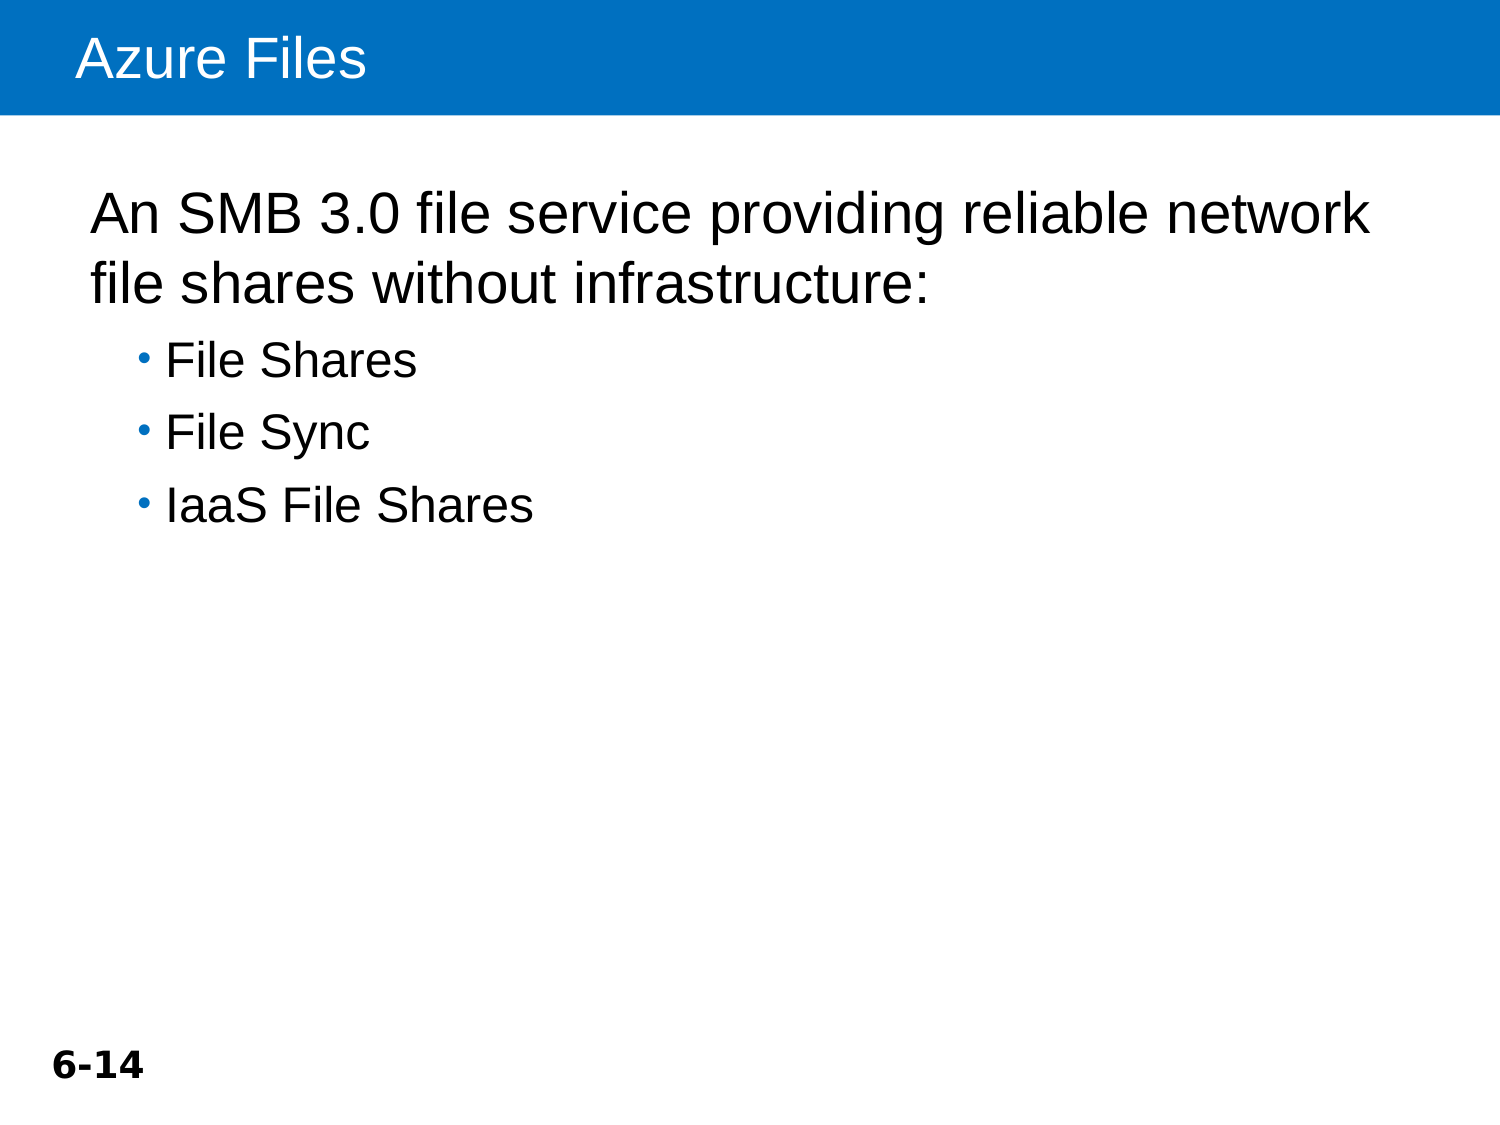

# Azure Files
An SMB 3.0 file service providing reliable network file shares without infrastructure:
File Shares
File Sync
IaaS File Shares

6-14